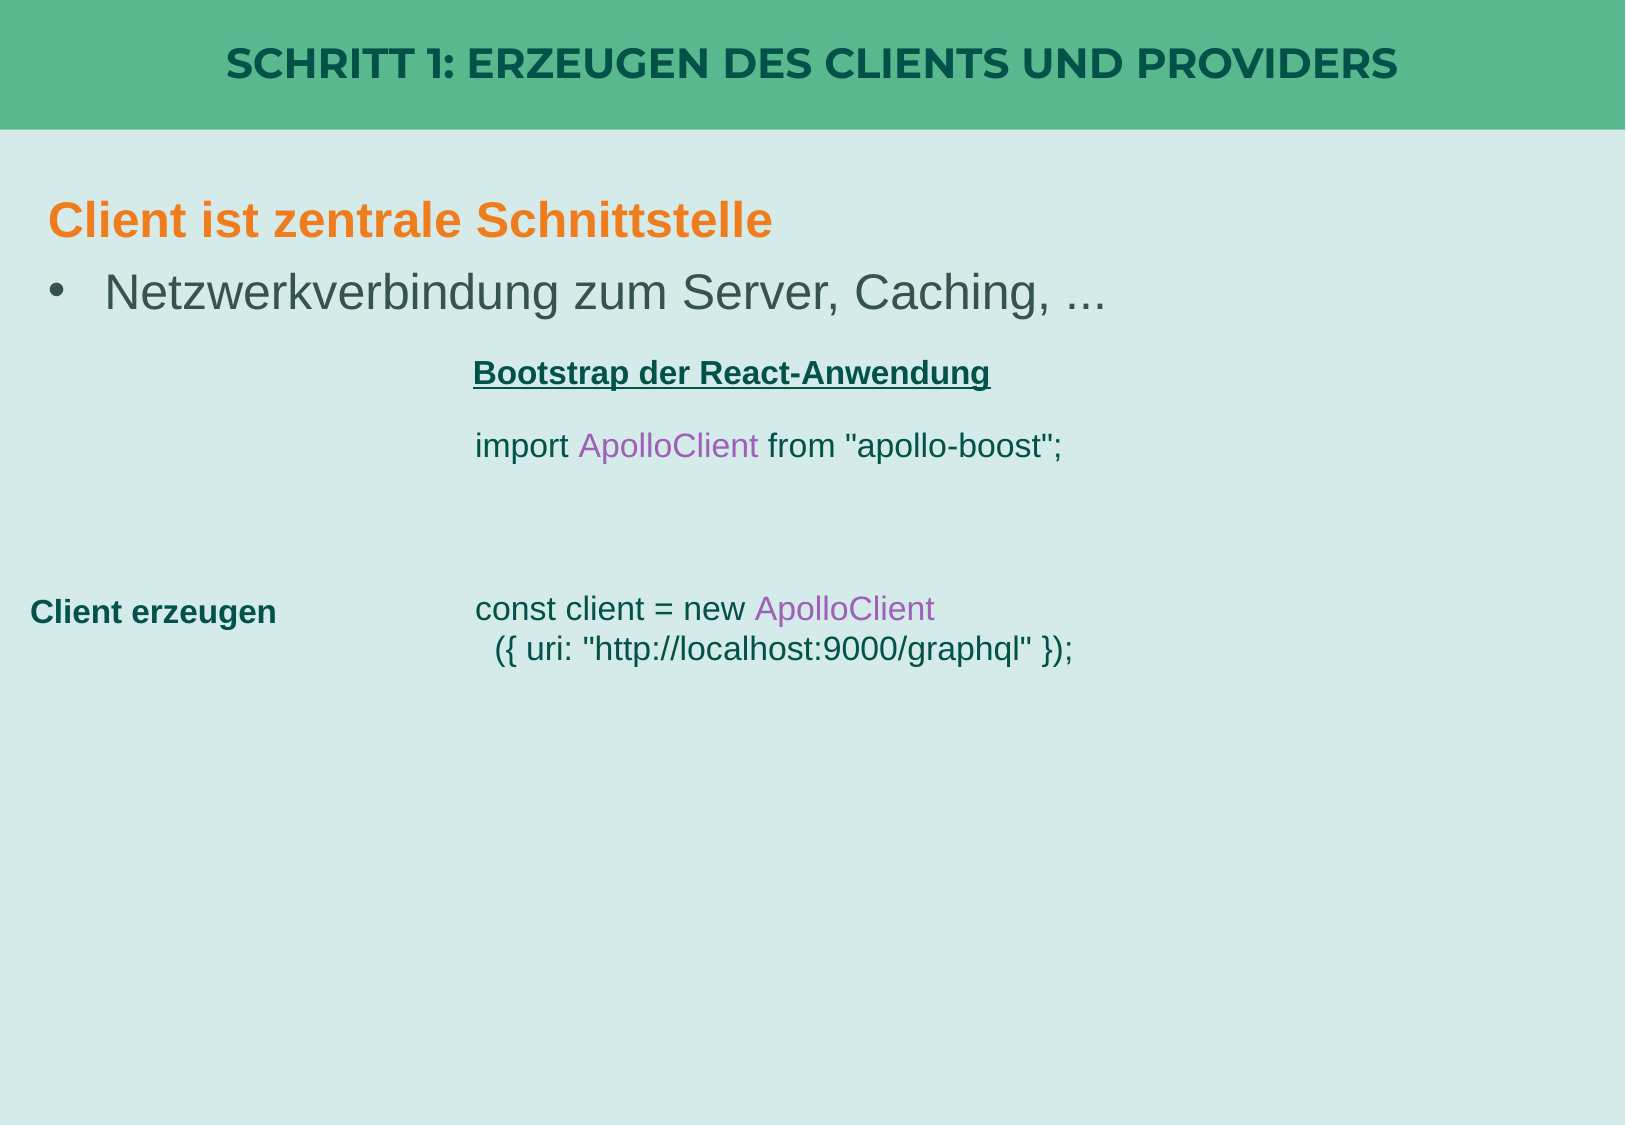

# Schritt 1: Erzeugen des Clients und Providers
Client ist zentrale Schnittstelle
Netzwerkverbindung zum Server, Caching, ...
Bootstrap der React-Anwendung
import ApolloClient from "apollo-boost";

const client = new ApolloClient
  ({ uri: "http://localhost:9000/graphql" });

Client erzeugen